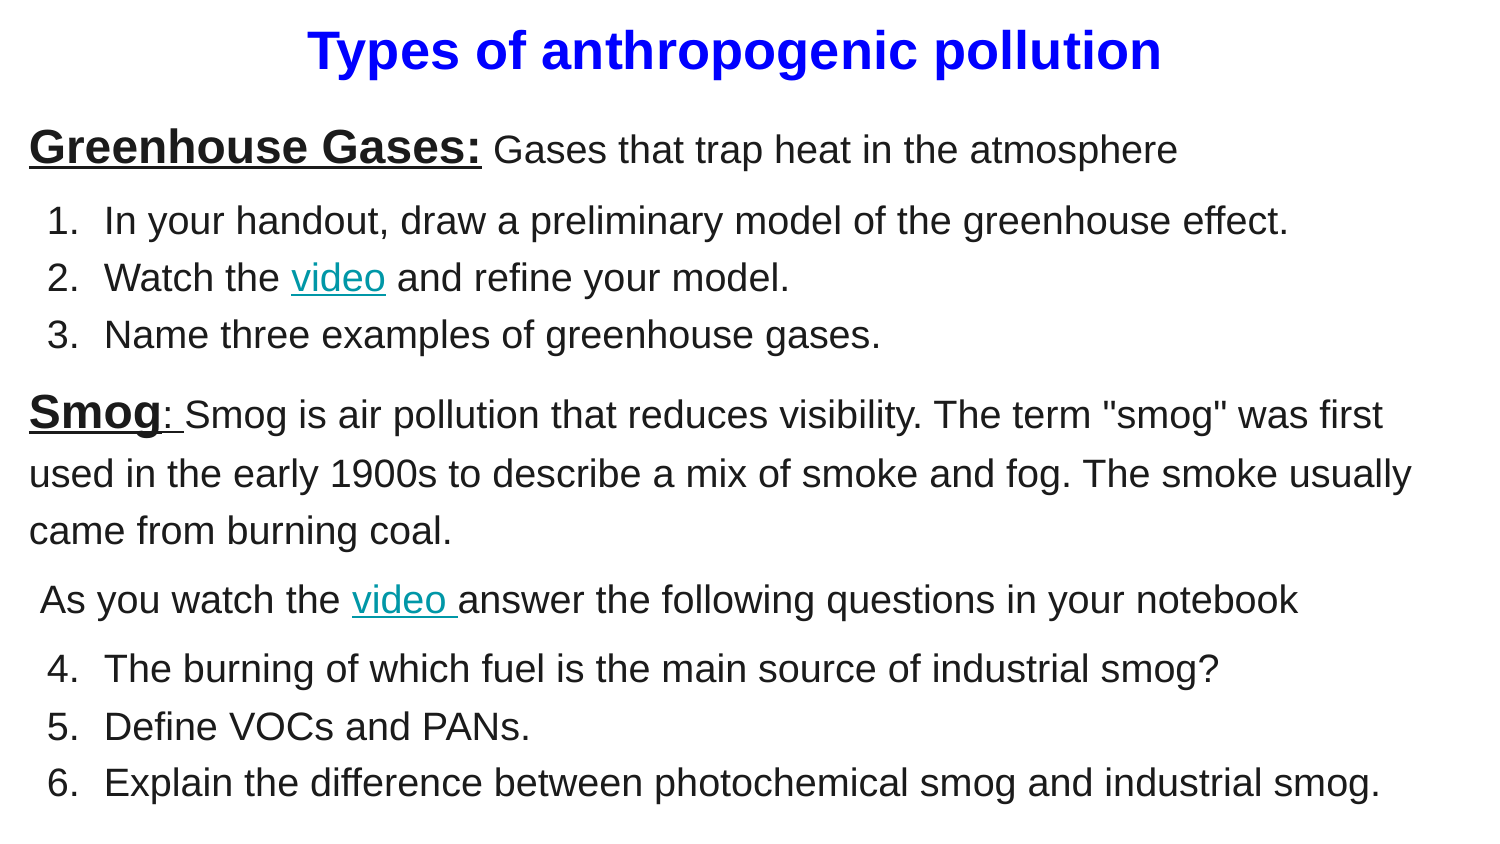

# Types of anthropogenic pollution

Greenhouse Gases: Gases that trap heat in the atmosphere
In your handout, draw a preliminary model of the greenhouse effect.
Watch the video and refine your model.
Name three examples of greenhouse gases.
Smog: Smog is air pollution that reduces visibility. The term "smog" was first used in the early 1900s to describe a mix of smoke and fog. The smoke usually came from burning coal.
 As you watch the video answer the following questions in your notebook
The burning of which fuel is the main source of industrial smog?
Define VOCs and PANs.
Explain the difference between photochemical smog and industrial smog.